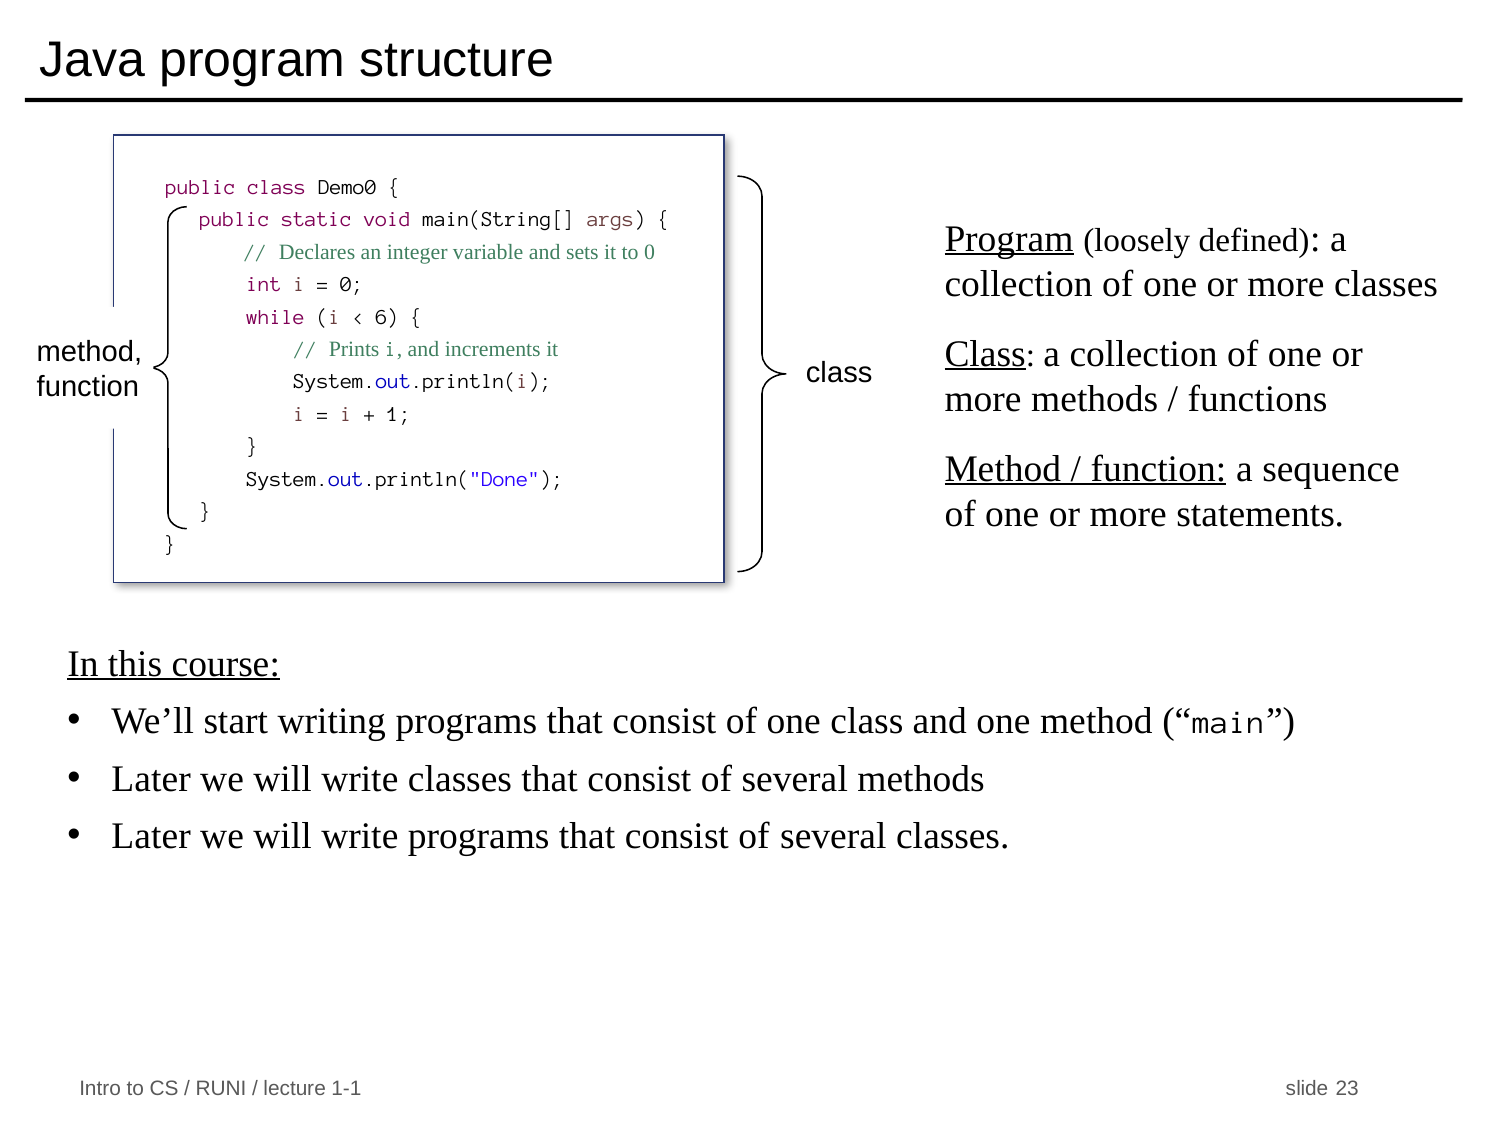

# Java program structure
 public class Demo0 {
    public static void main(String[] args) {
       // Declares an integer variable and sets it to 0
        int i = 0;
        while (i < 6) {
            // Prints i, and increments it
            System.out.println(i);
            i = i + 1;
        }
        System.out.println("Done");
    }
 }

Program (loosely defined): a collection of one or more classes
Class: a collection of one or more methods / functions
Method / function: a sequence of one or more statements.

class
method, function
In this course:
We’ll start writing programs that consist of one class and one method (“main”)
Later we will write classes that consist of several methods
Later we will write programs that consist of several classes.